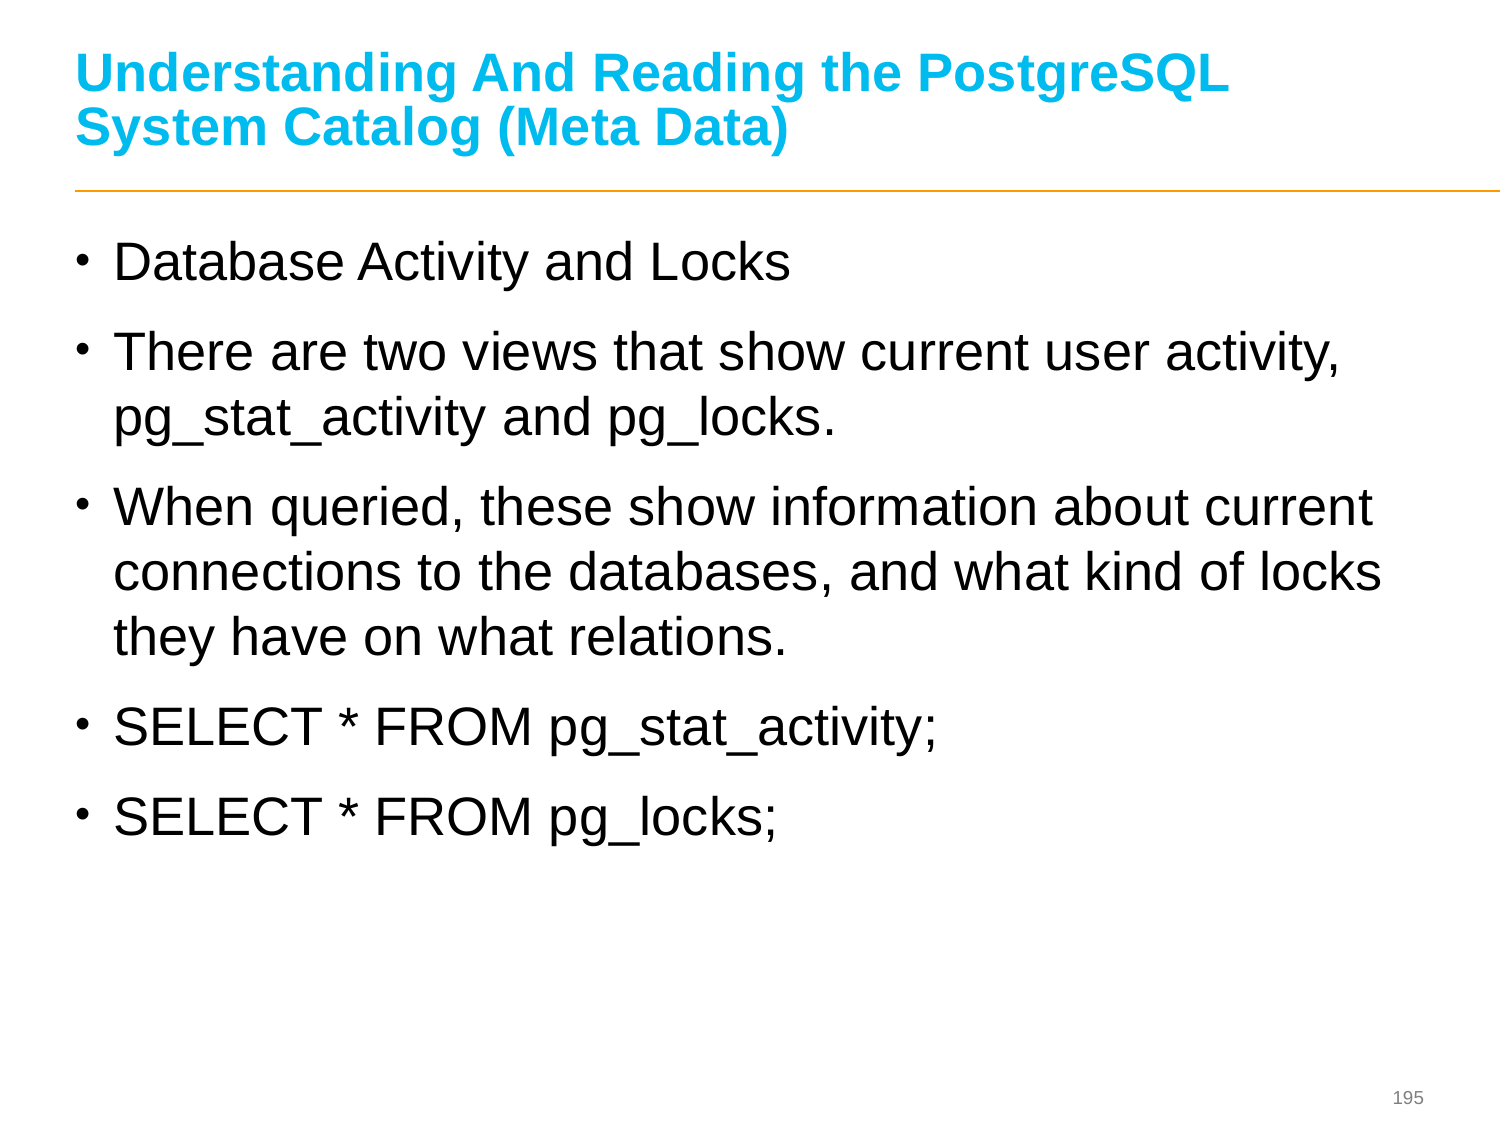

# Understanding And Reading the PostgreSQL System Catalog (Meta Data)
Database Activity and Locks
There are two views that show current user activity, pg_stat_activity and pg_locks.
When queried, these show information about current connections to the databases, and what kind of locks they have on what relations.
SELECT * FROM pg_stat_activity;
SELECT * FROM pg_locks;